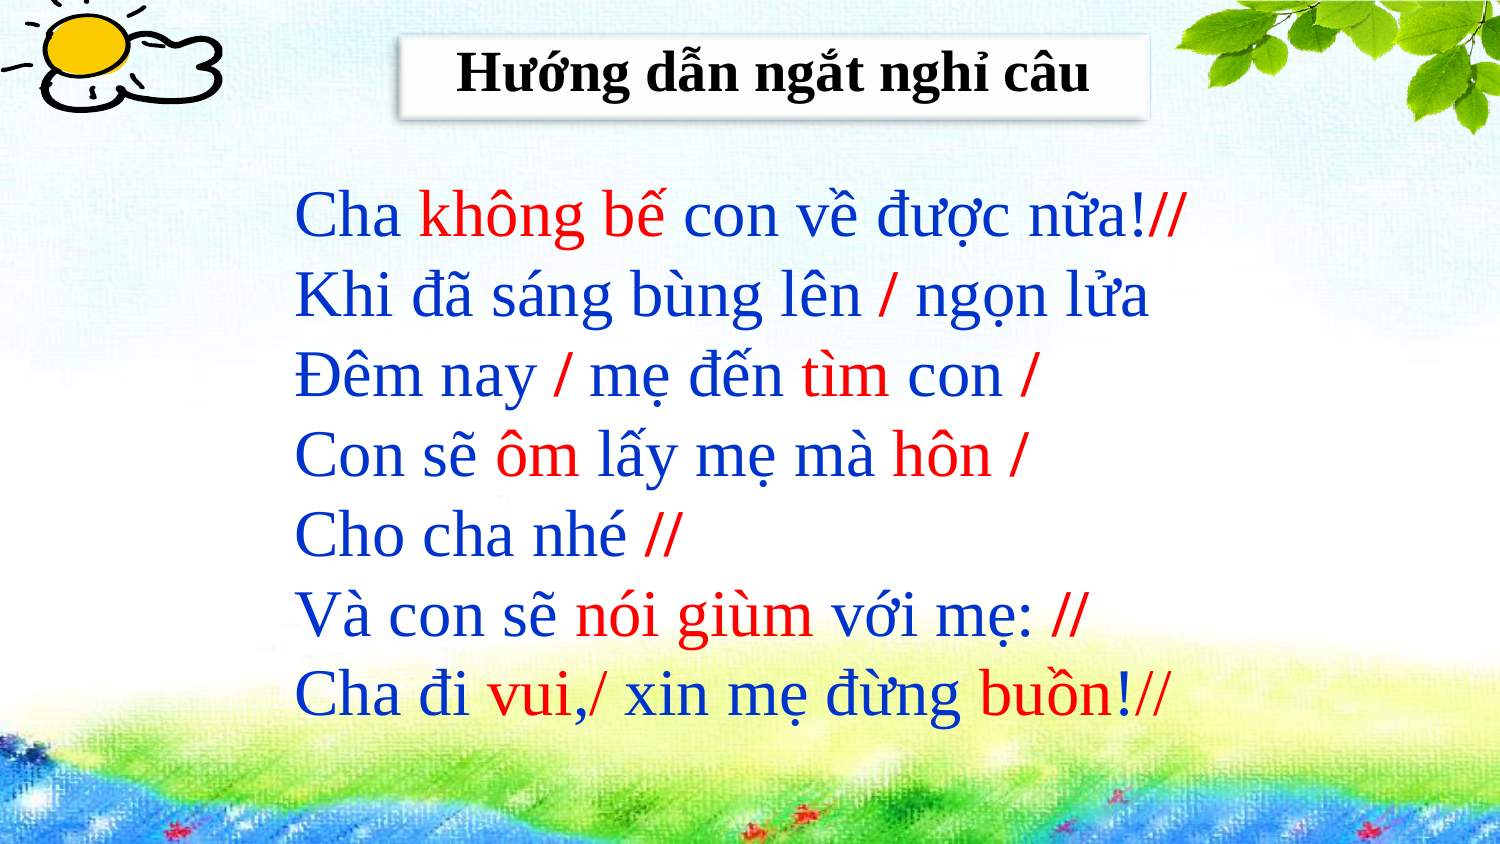

Hướng dẫn ngắt nghỉ câu
Cha không bế con về được nữa!//
Khi đã sáng bùng lên / ngọn lửa
Đêm nay / mẹ đến tìm con /
Con sẽ ôm lấy mẹ mà hôn /
Cho cha nhé //
Và con sẽ nói giùm với mẹ: //
Cha đi vui,/ xin mẹ đừng buồn!//